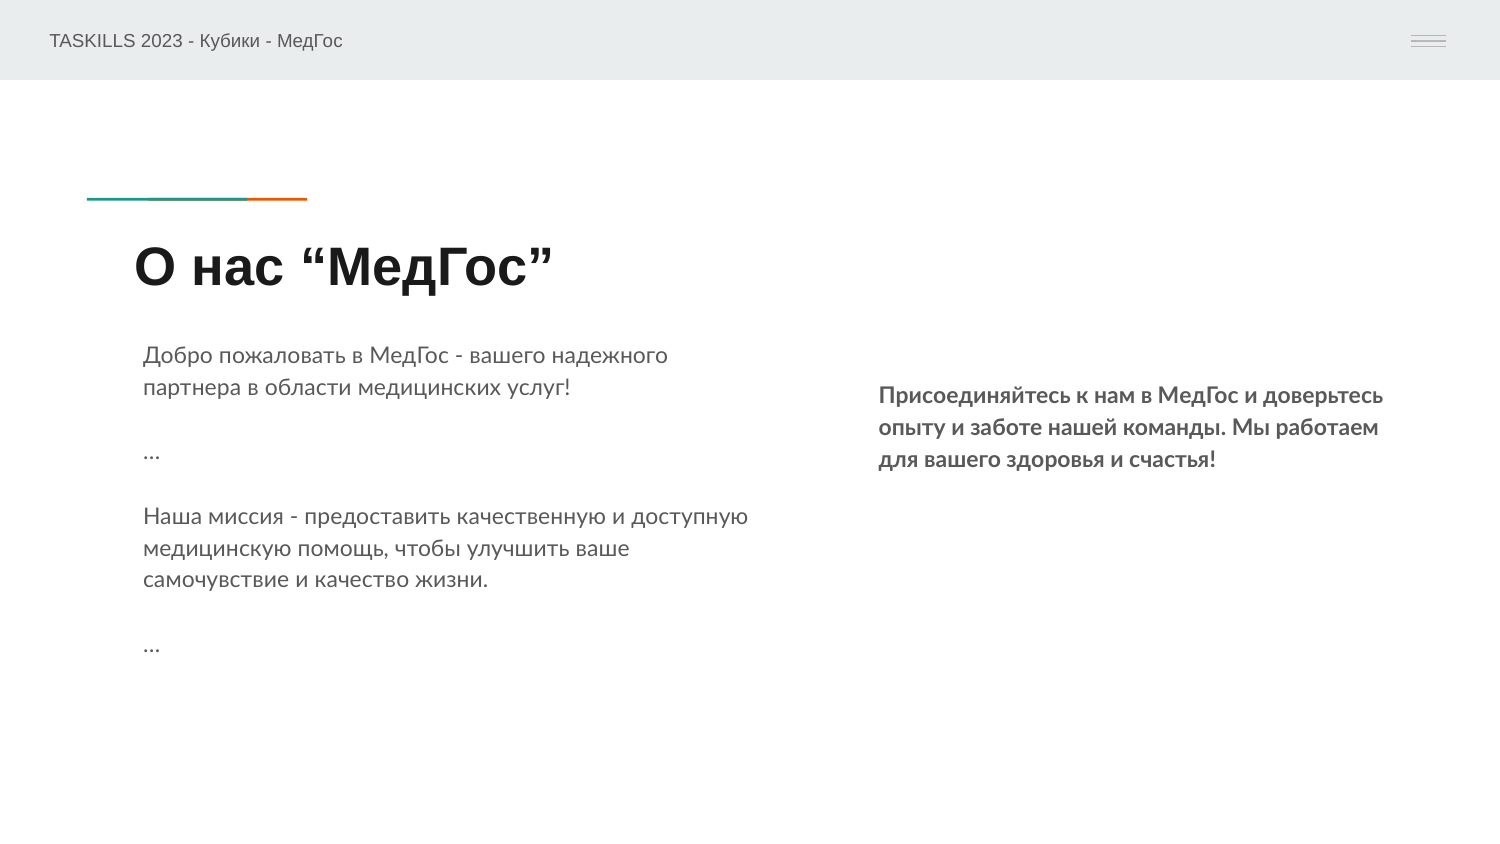

TASKILLS 2023 - Кубики - МедГос
# О нас “МедГос”
Добро пожаловать в МедГос - вашего надежного партнера в области медицинских услуг!
…
Наша миссия - предоставить качественную и доступную медицинскую помощь, чтобы улучшить ваше самочувствие и качество жизни.
…

Присоединяйтесь к нам в МедГос и доверьтесь опыту и заботе нашей команды. Мы работаем для вашего здоровья и счастья!